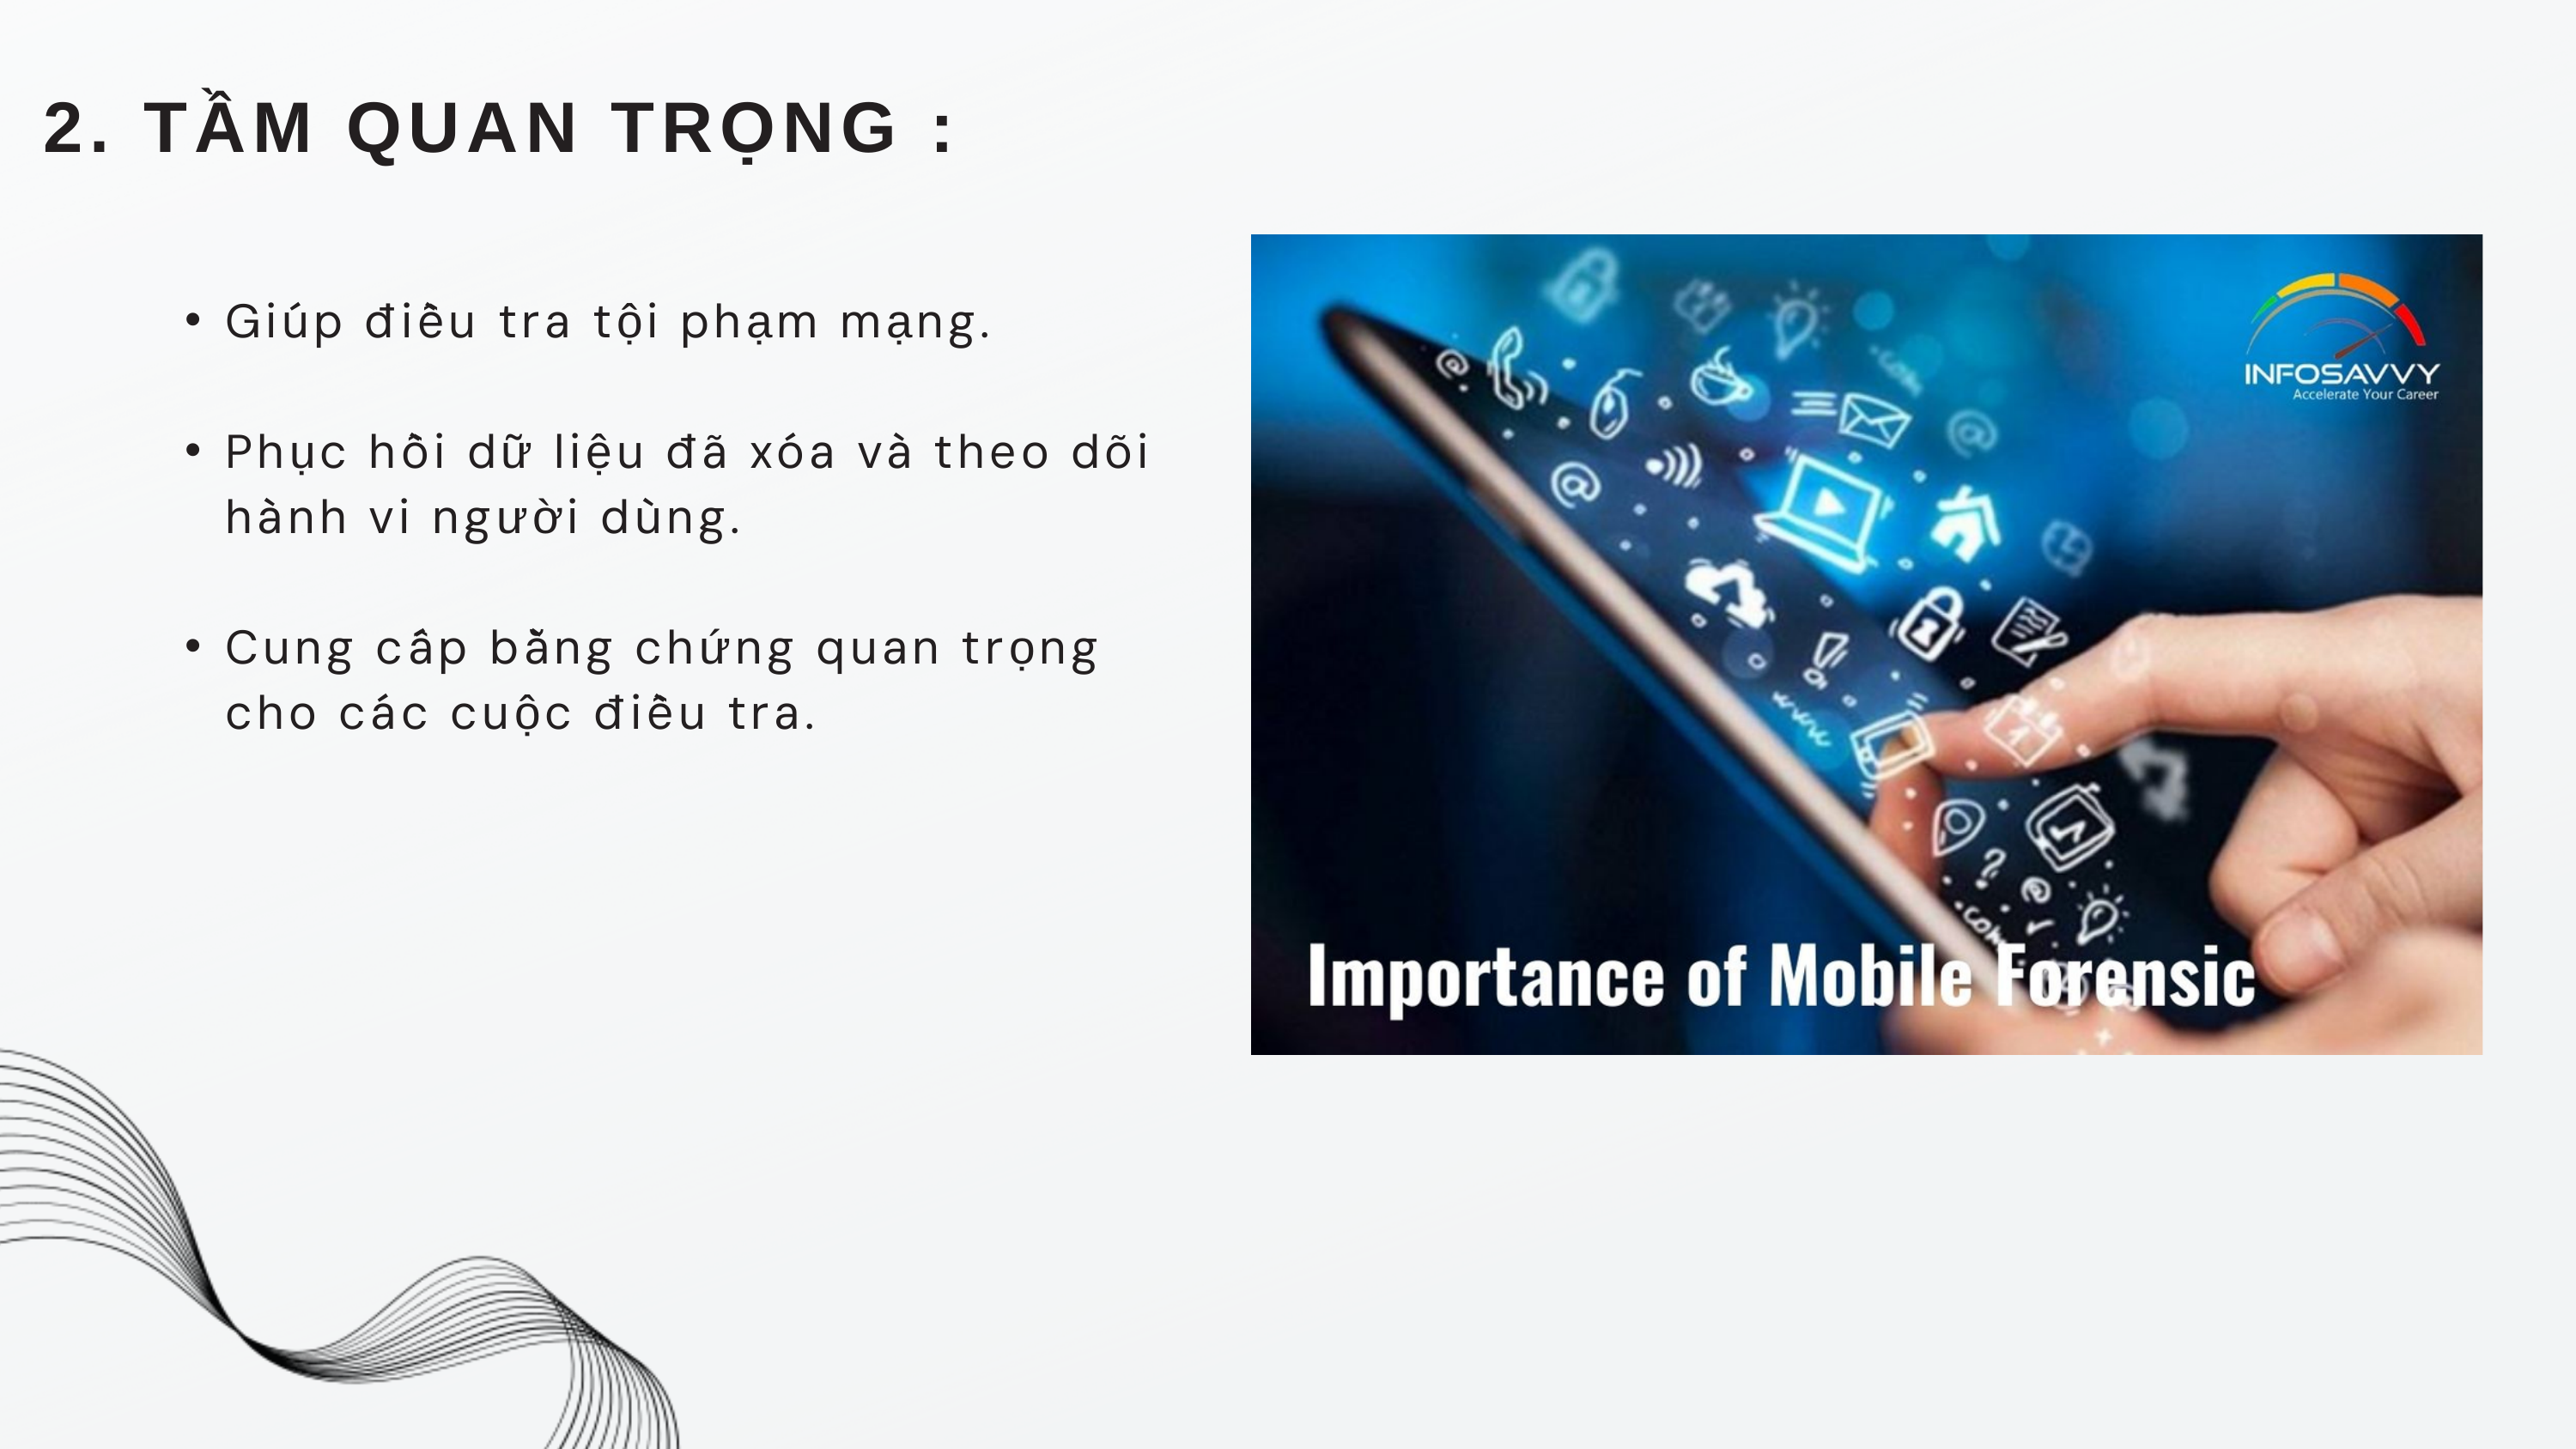

2. TẦM QUAN TRỌNG :

Giúp điều tra tội phạm mạng.

Phục hồi dữ liệu đã xóa và theo dõi hành vi người dùng.

Cung cấp bằng chứng quan trọng cho các cuộc điều tra.